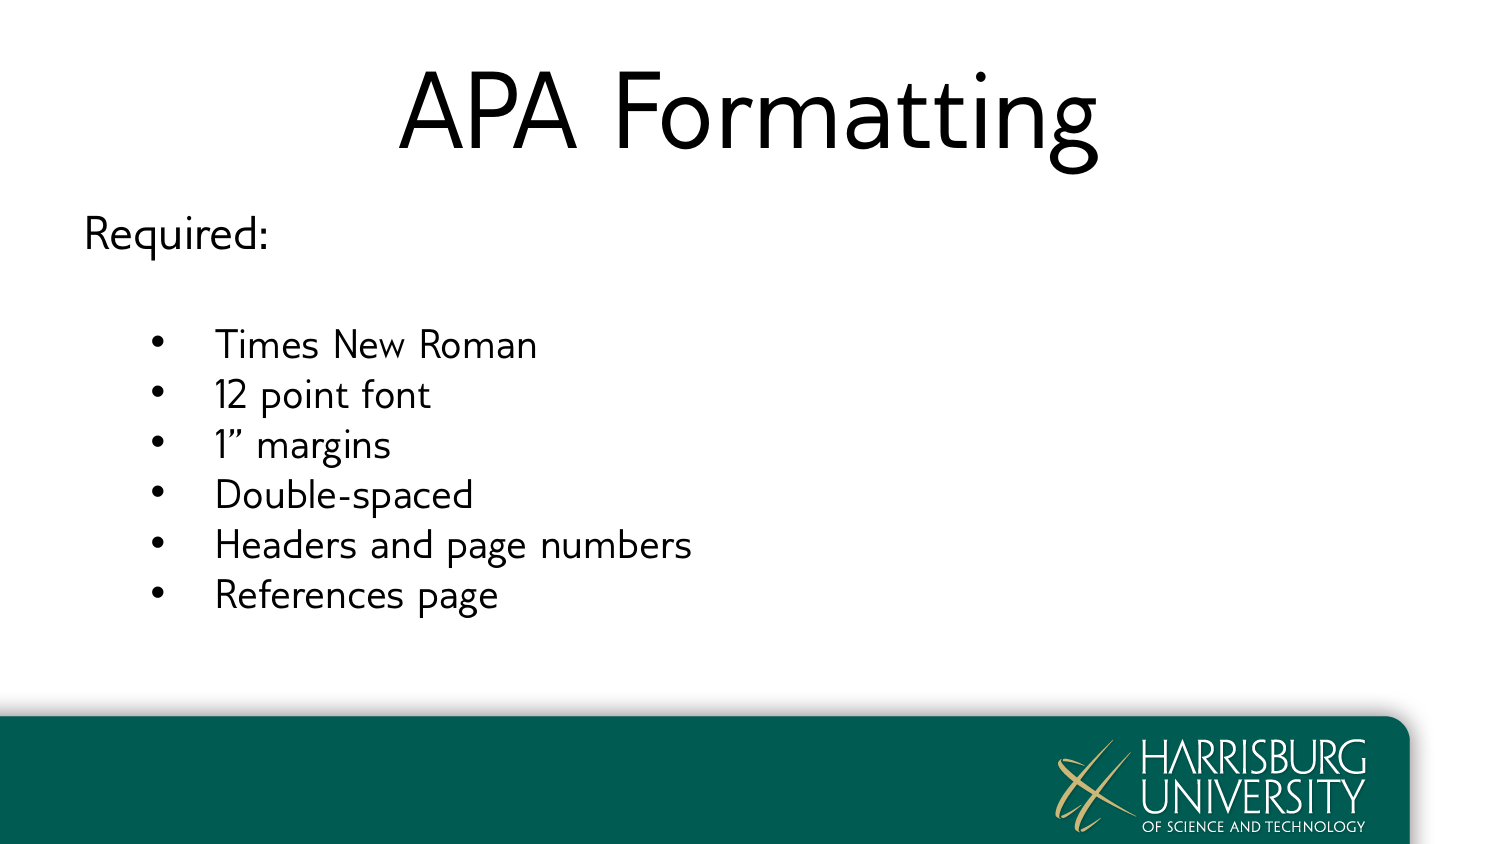

# APA Formatting
Required:

Times New Roman
12 point font
1” margins
Double-spaced
Headers and page numbers
References page